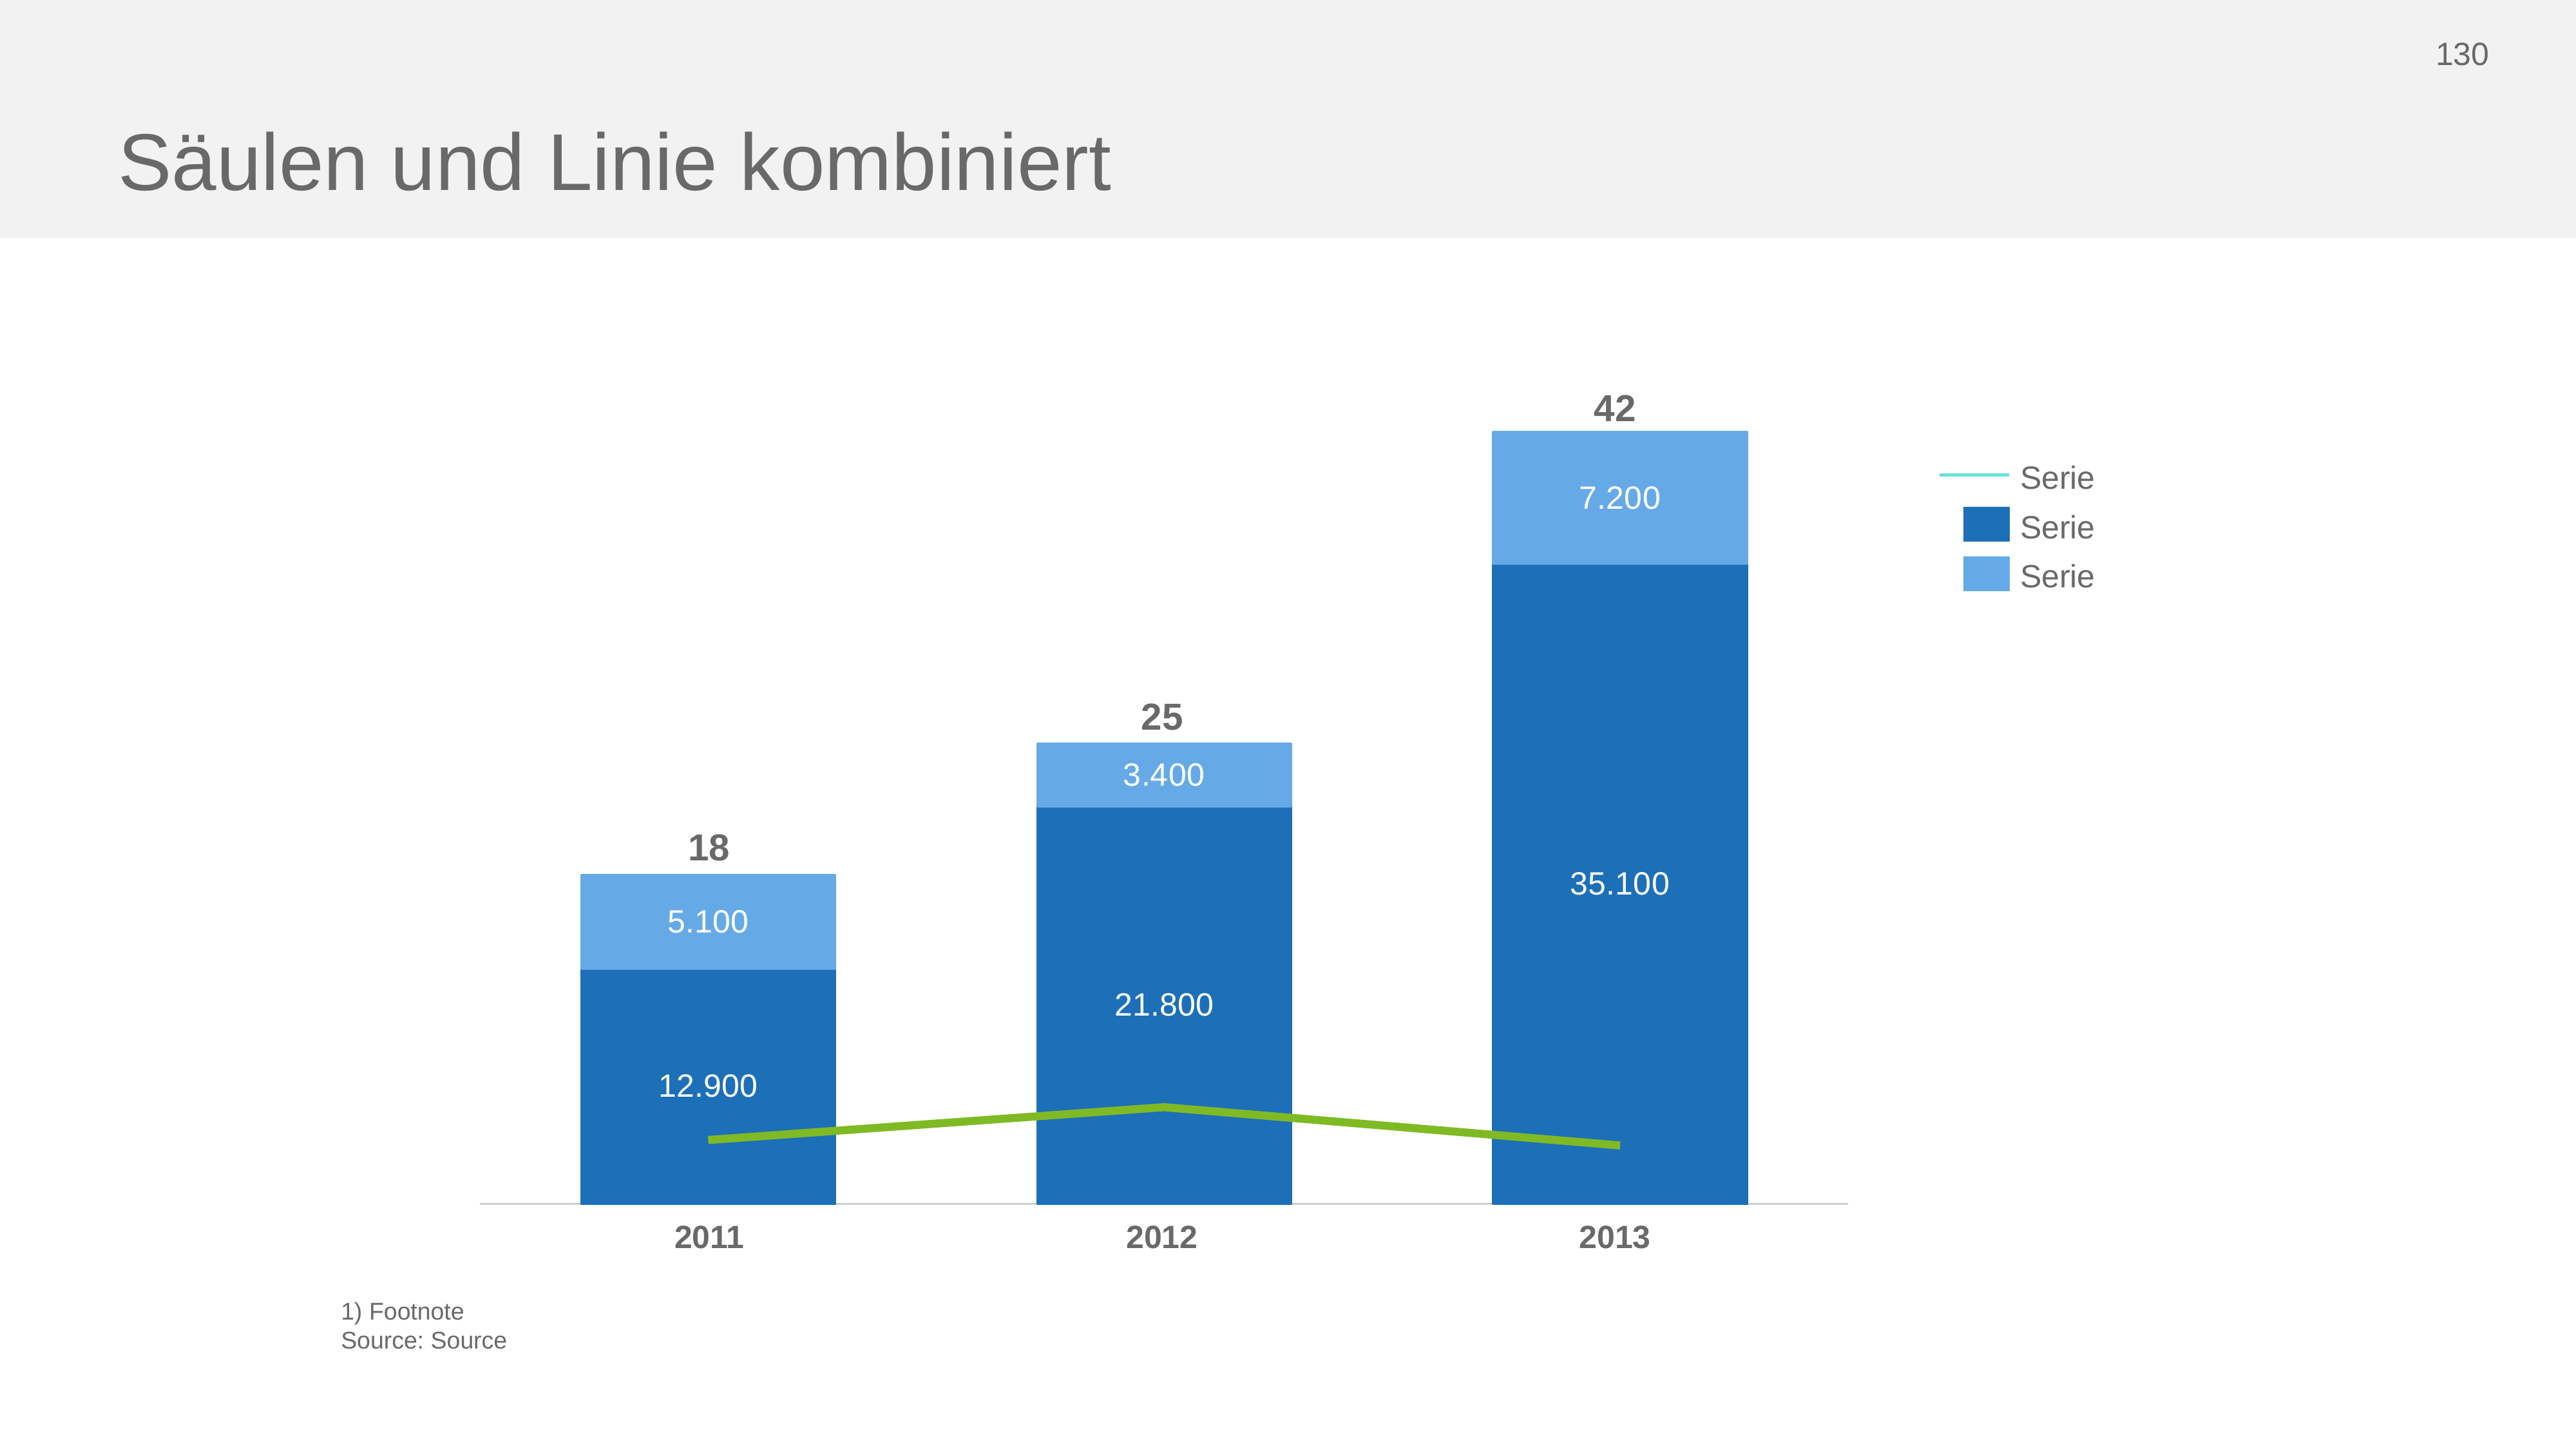

# Säulen und Linie kombiniert
42

### Chart

| Category |  |  |  |
|---|---|---|---|
|  | 12.900000000001468 | 5.10000000000058 | 3.500000000000398 |
|  | 21.80000000000248 | 3.400000000000385 | 5.300000000000602 |
|  | 35.100000000003995 | 7.200000000000822 | 3.200000000000364 |
Serie
Serie

Serie

25
18
2011
2012
2013
1) Footnote
Source: Source